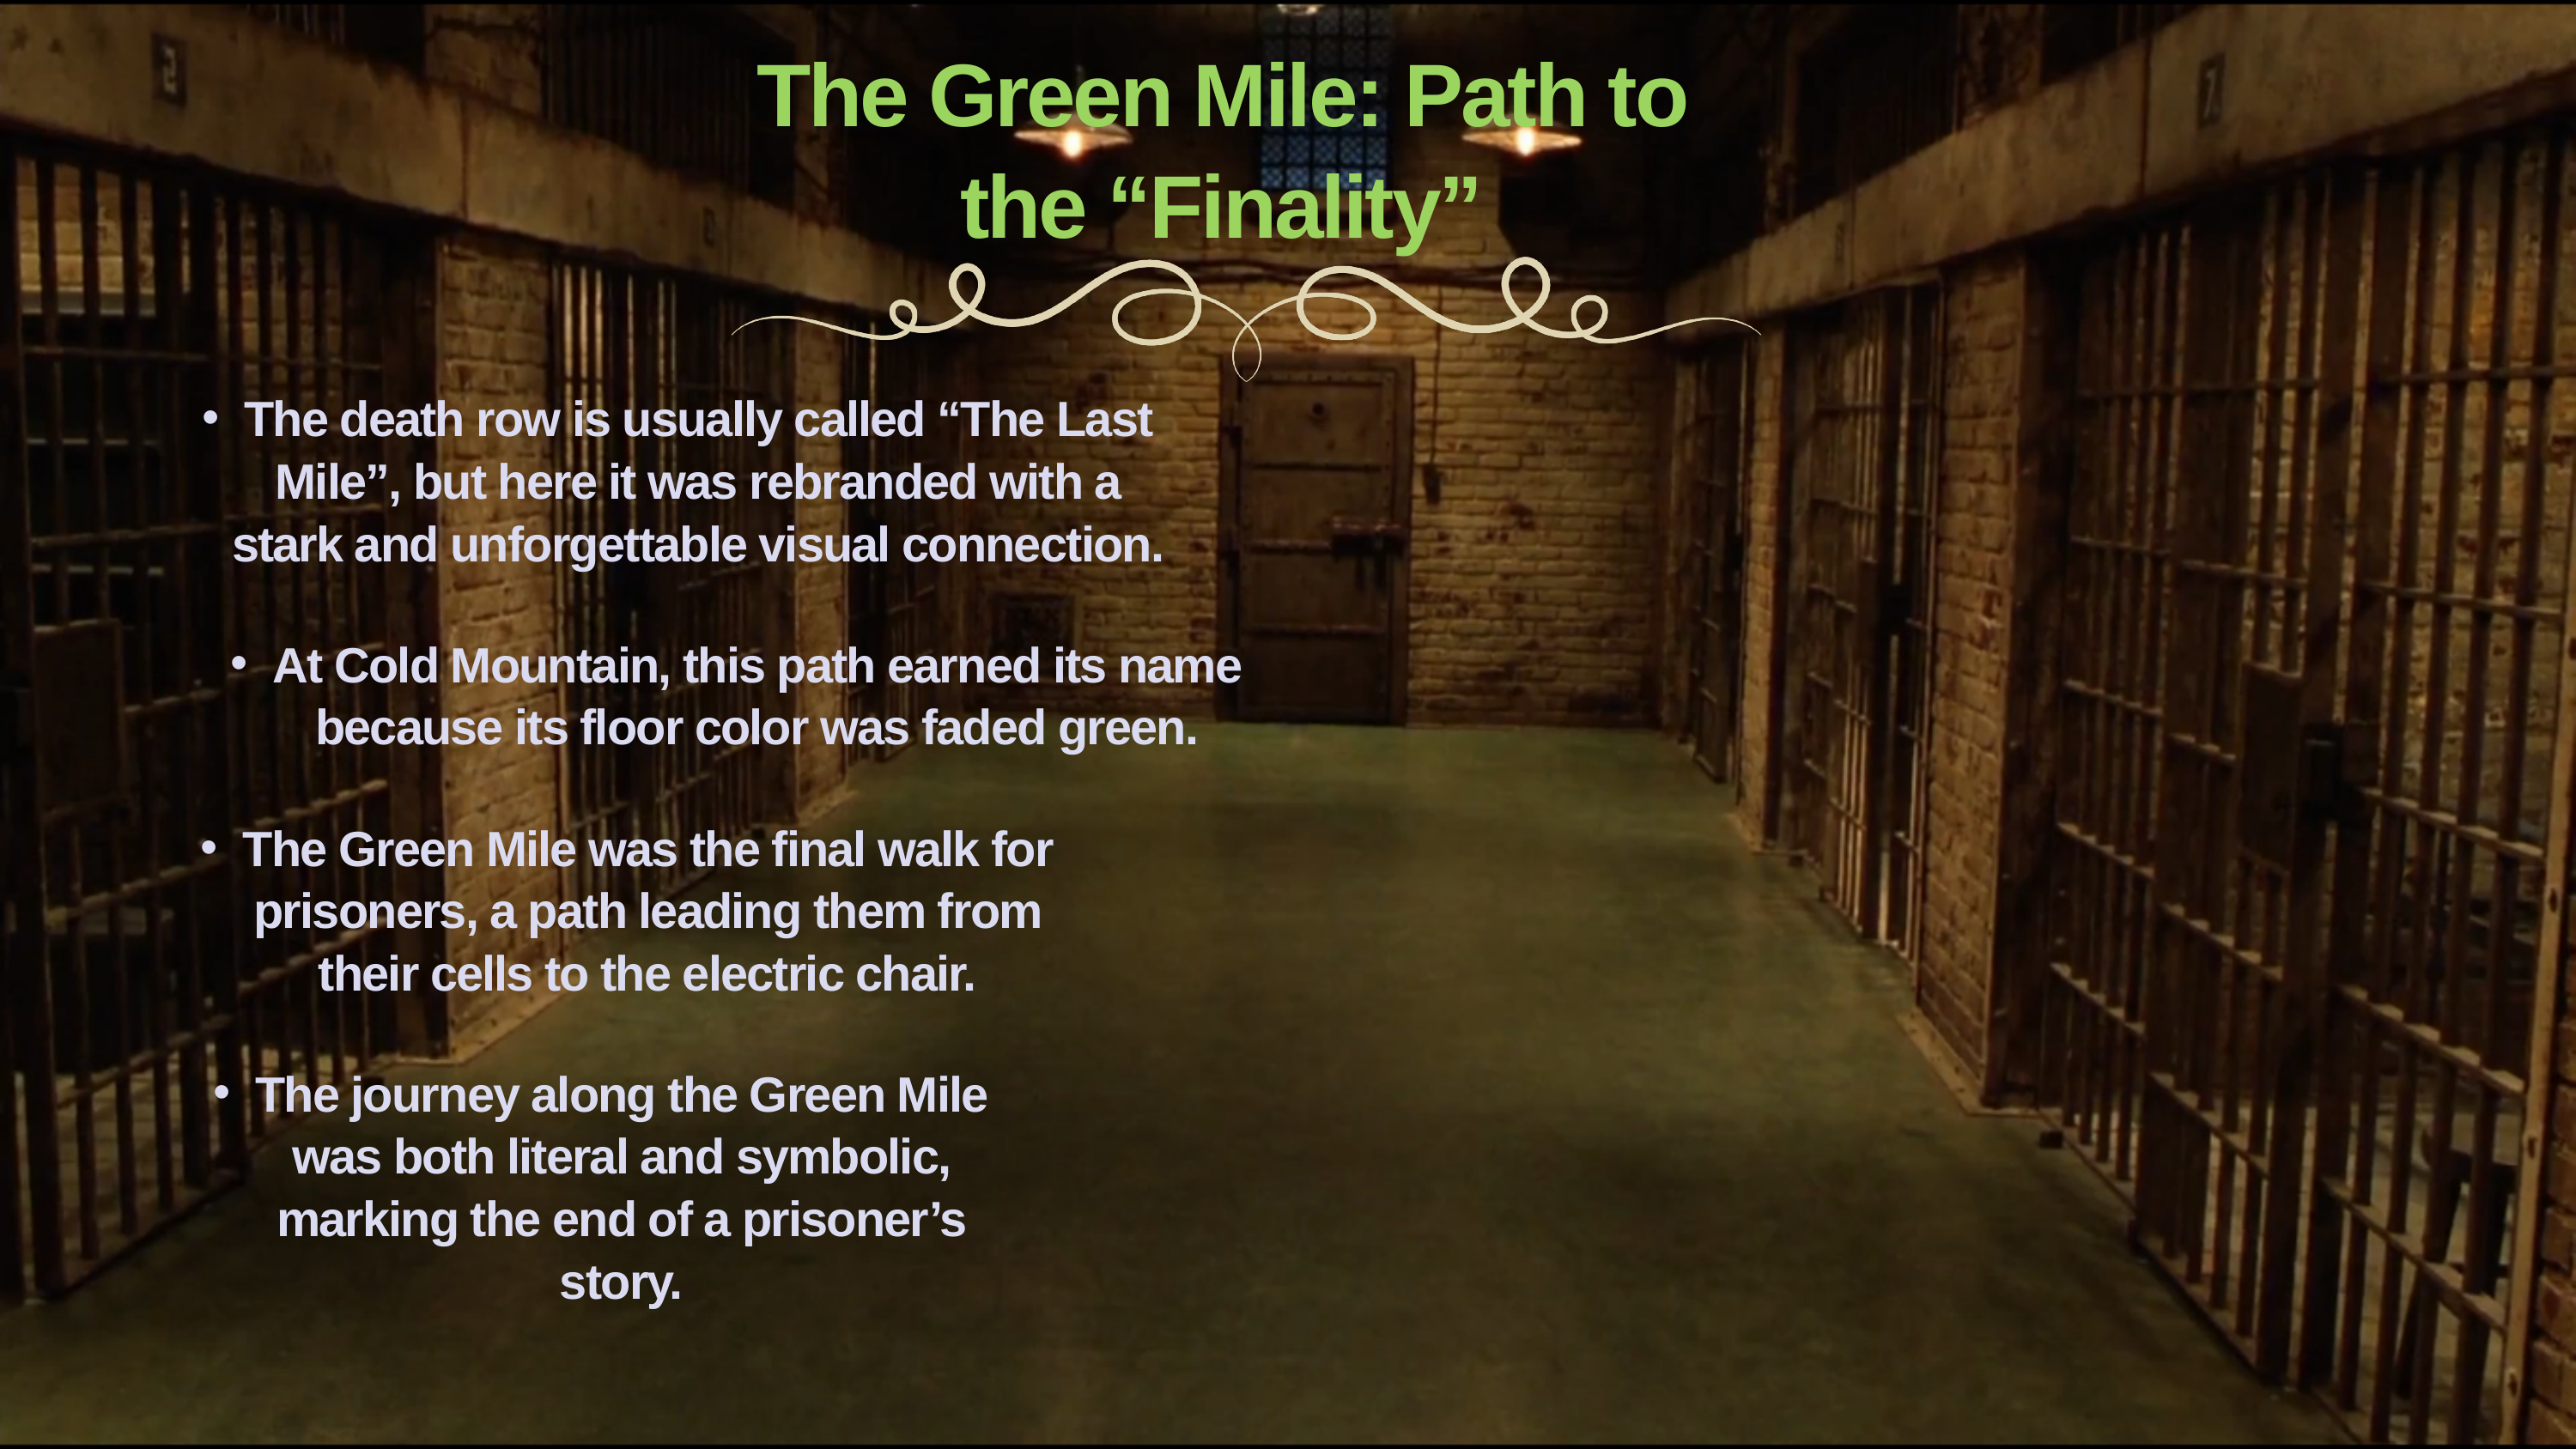

The Green Mile: Path to the “Finality”

The death row is usually called “The Last Mile”, but here it was rebranded with a stark and unforgettable visual connection.
At Cold Mountain, this path earned its name because its floor color was faded green.
The Green Mile was the final walk for prisoners, a path leading them from their cells to the electric chair.
The journey along the Green Mile was both literal and symbolic, marking the end of a prisoner’s story.